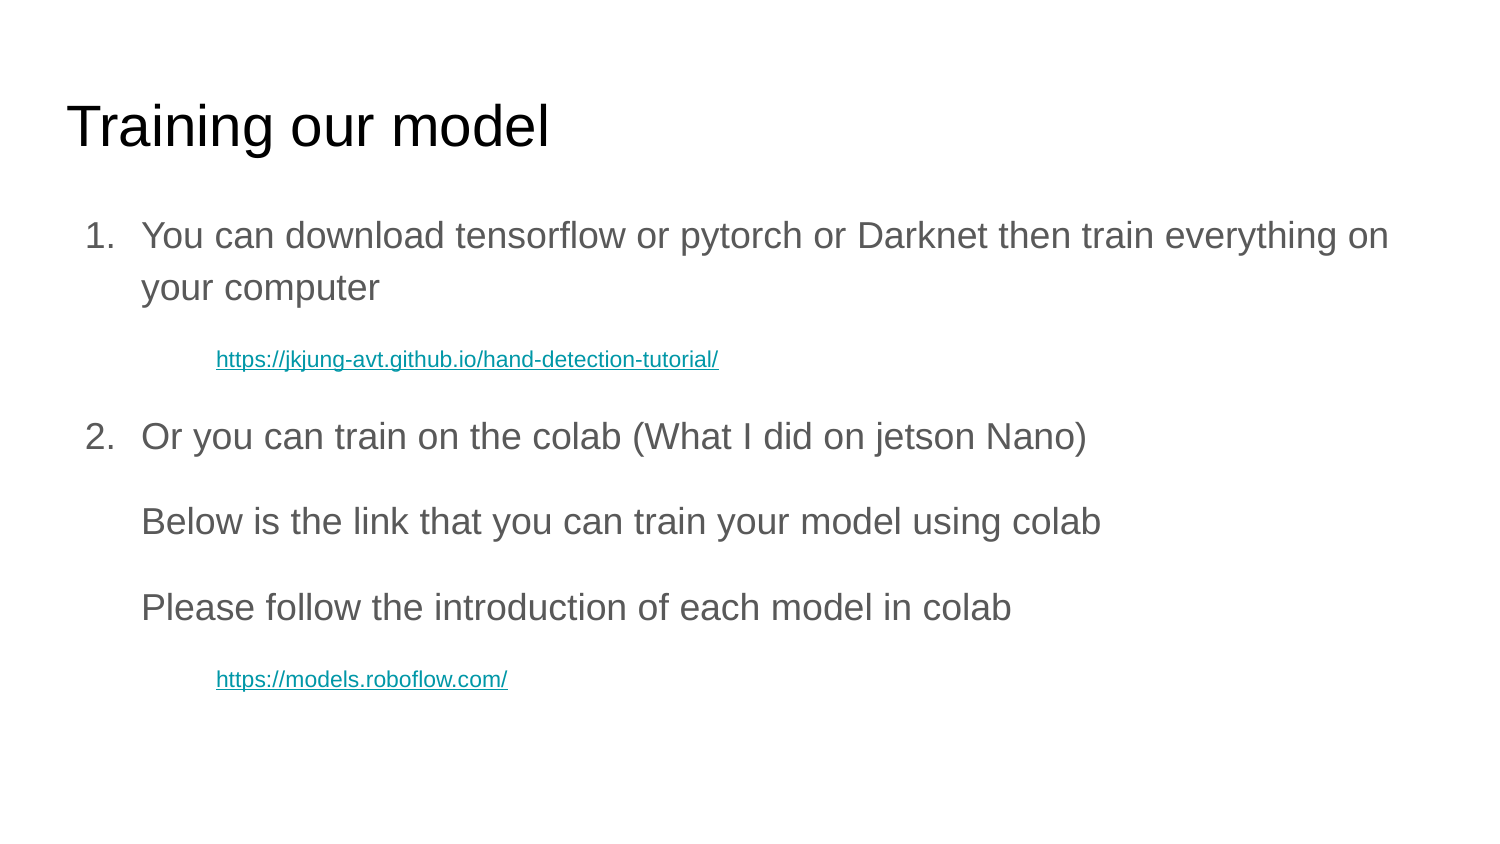

# Training our model
You can download tensorflow or pytorch or Darknet then train everything on your computer
https://jkjung-avt.github.io/hand-detection-tutorial/
Or you can train on the colab (What I did on jetson Nano)
Below is the link that you can train your model using colab
Please follow the introduction of each model in colab
https://models.roboflow.com/